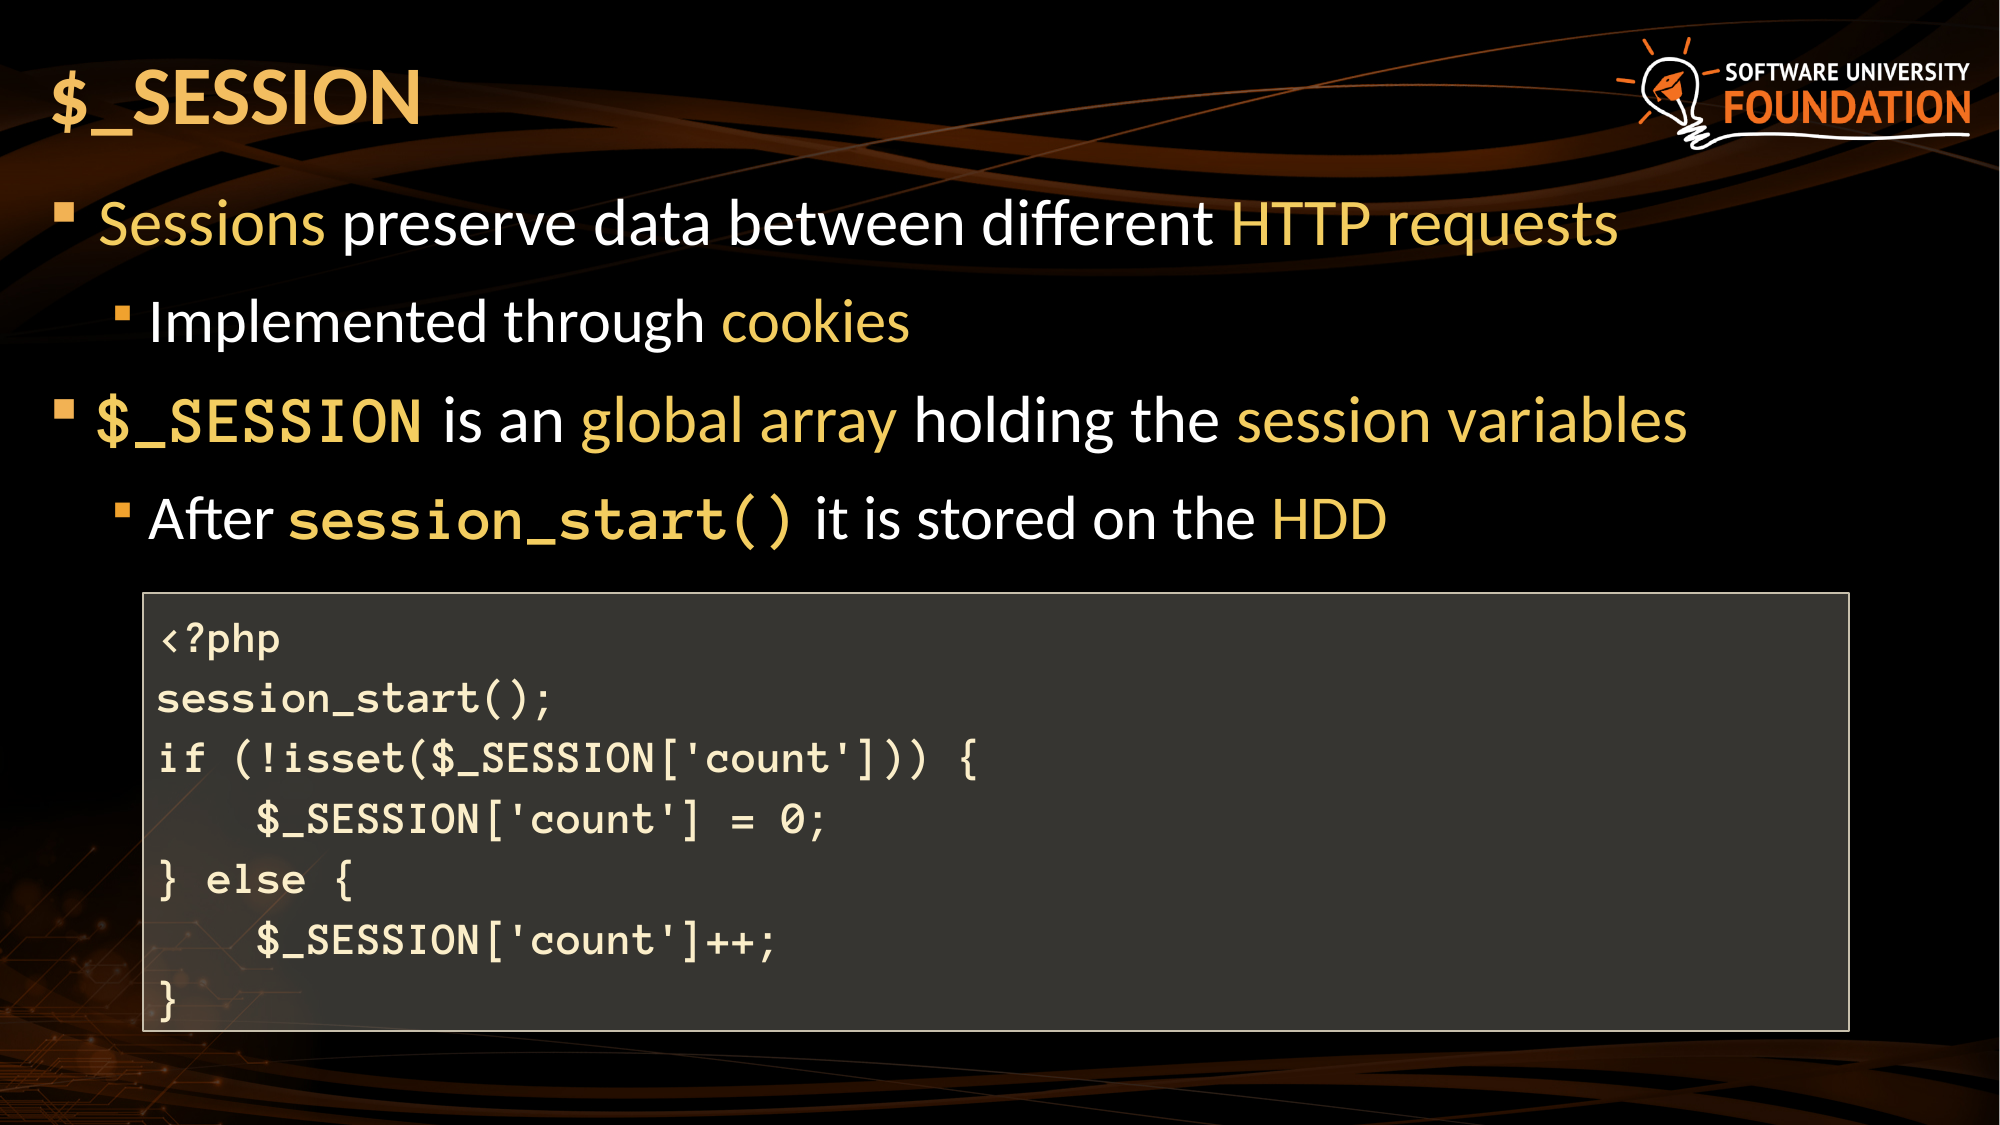

# $_SESSION
Sessions preserve data between different HTTP requests
Implemented through cookies
$_SESSION is an global array holding the session variables
After session_start() it is stored on the HDD
<?php
session_start();
if (!isset($_SESSION['count'])) {
    $_SESSION['count'] = 0;
} else {
    $_SESSION['count']++;
}